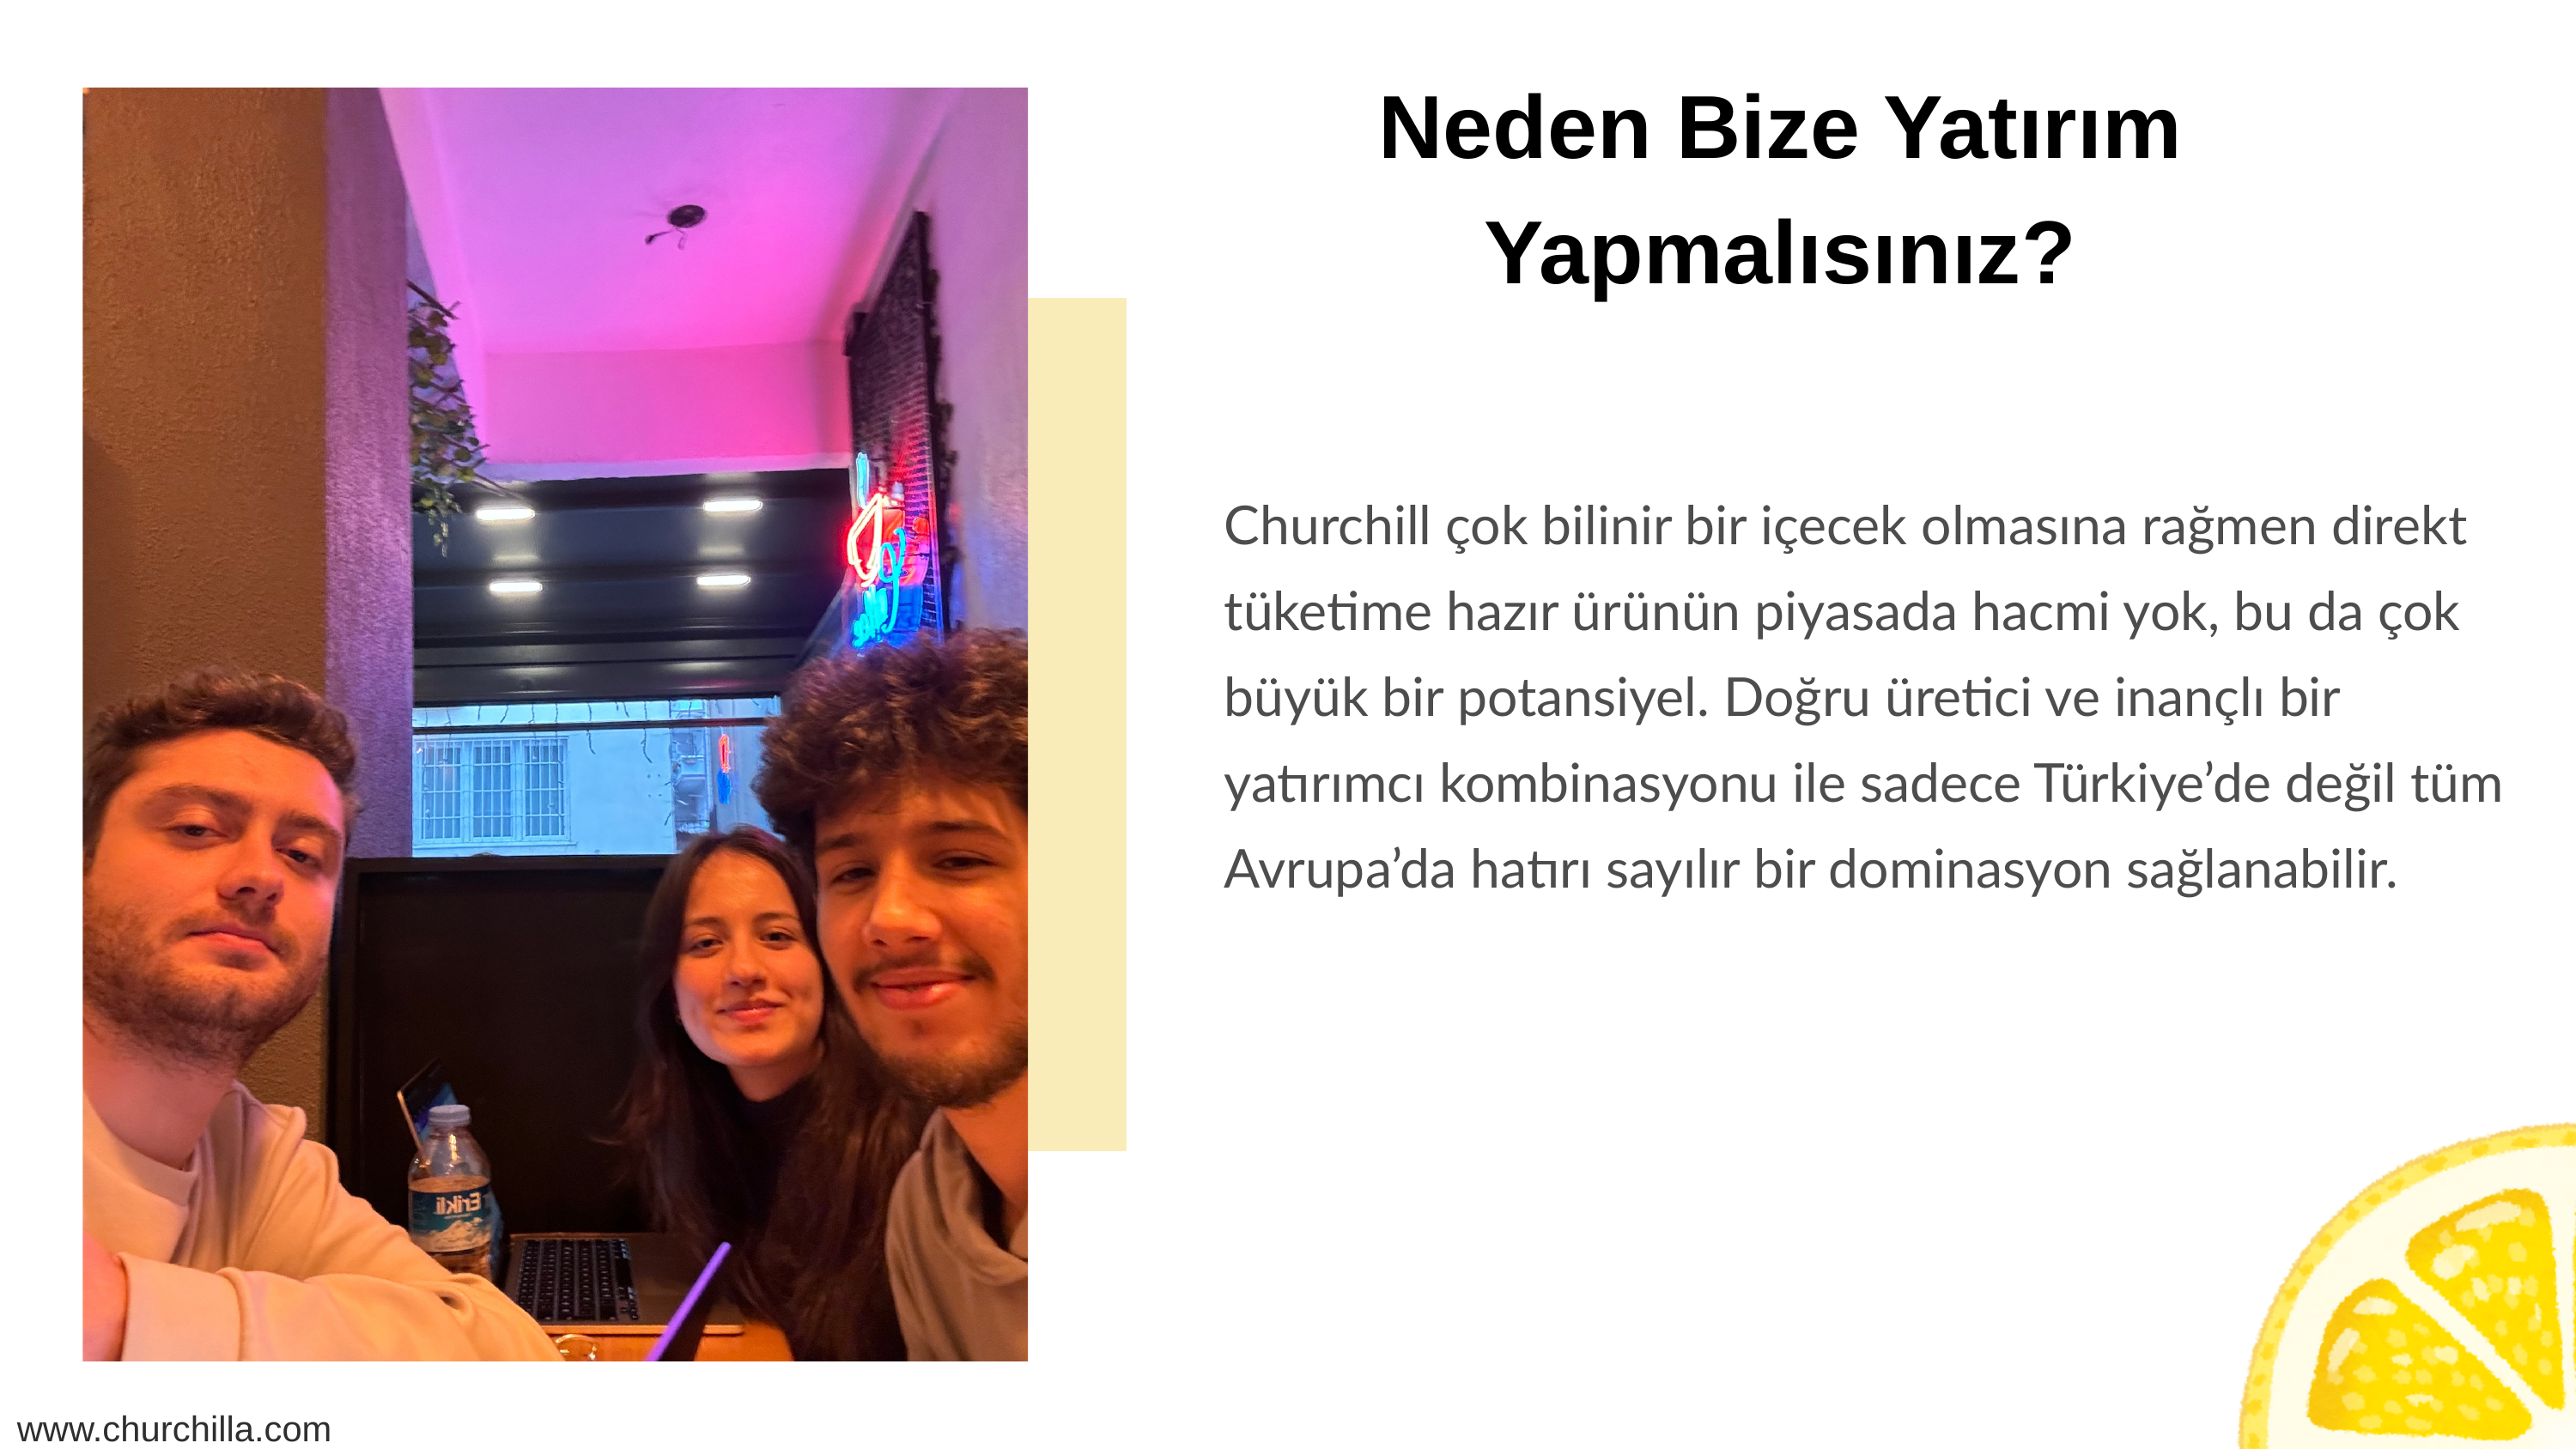

Neden Bize Yatırım Yapmalısınız?

Churchill çok bilinir bir içecek olmasına rağmen direkt tüketime hazır ürünün piyasada hacmi yok, bu da çok büyük bir potansiyel. Doğru üretici ve inançlı bir yatırımcı kombinasyonu ile sadece Türkiye’de değil tüm Avrupa’da hatırı sayılır bir dominasyon sağlanabilir.

www.churchilla.com